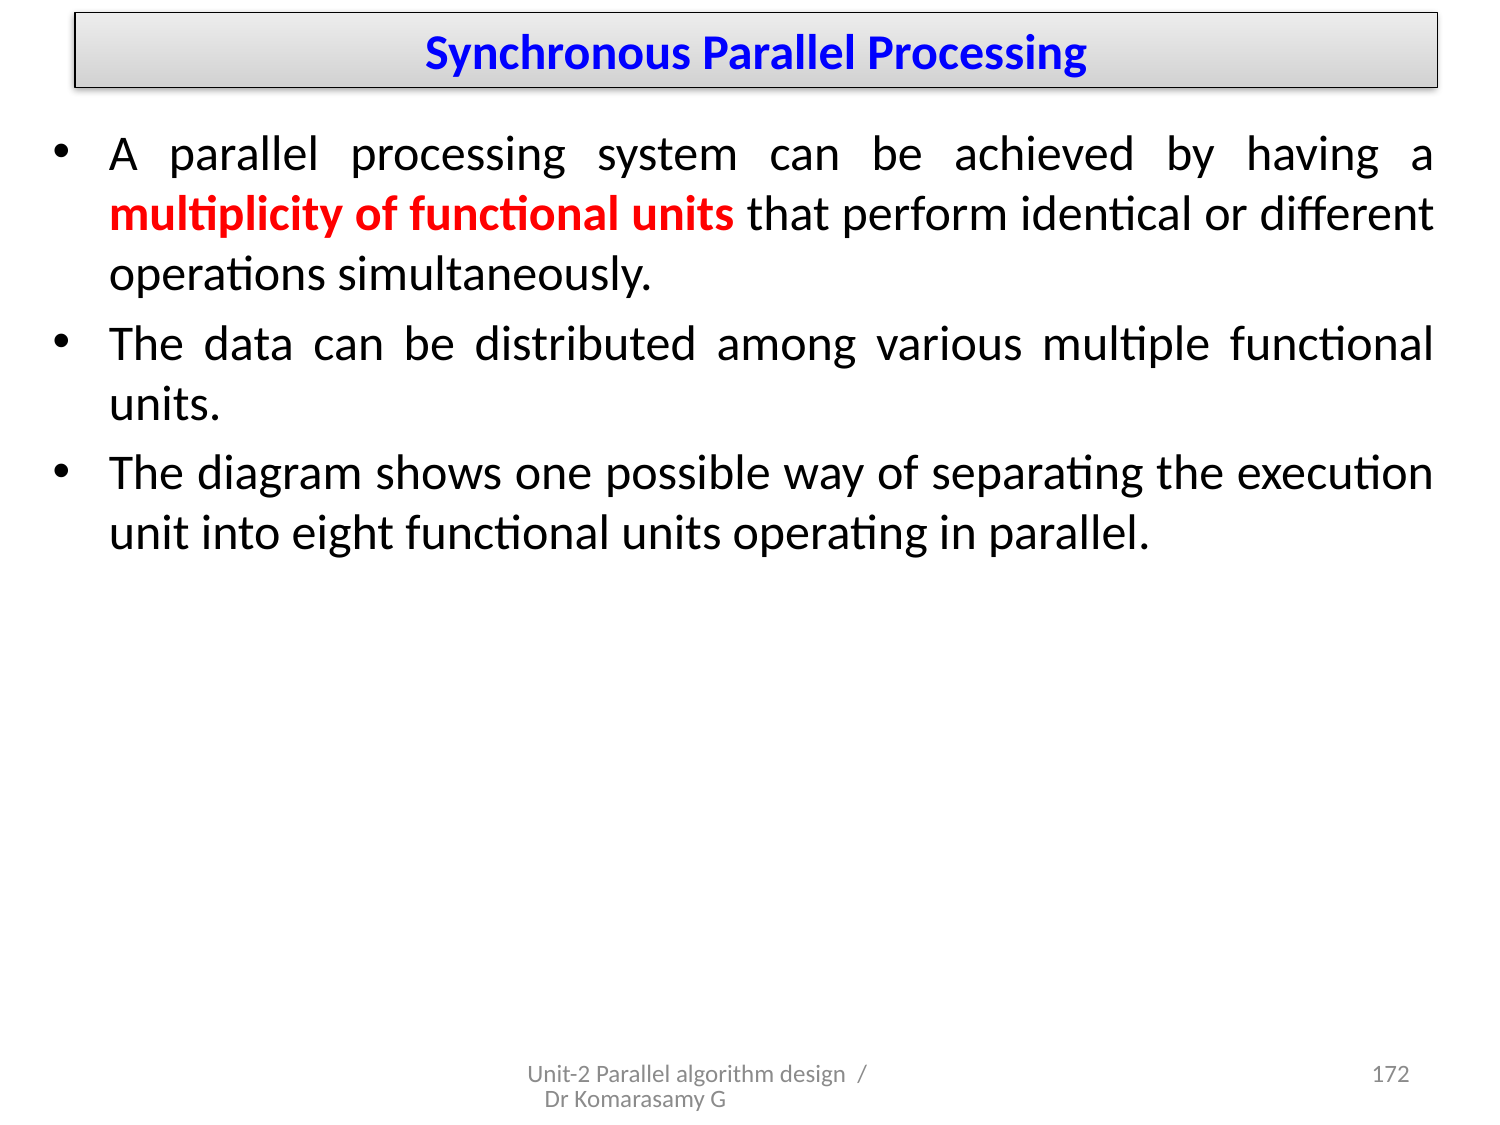

# Synchronous Parallel Processing
A parallel processing system can be achieved by having a multiplicity of functional units that perform identical or different operations simultaneously.
The data can be distributed among various multiple functional units.
The diagram shows one possible way of separating the execution unit into eight functional units operating in parallel.

Unit-2 Parallel algorithm design  /                     Dr Komarasamy G
172